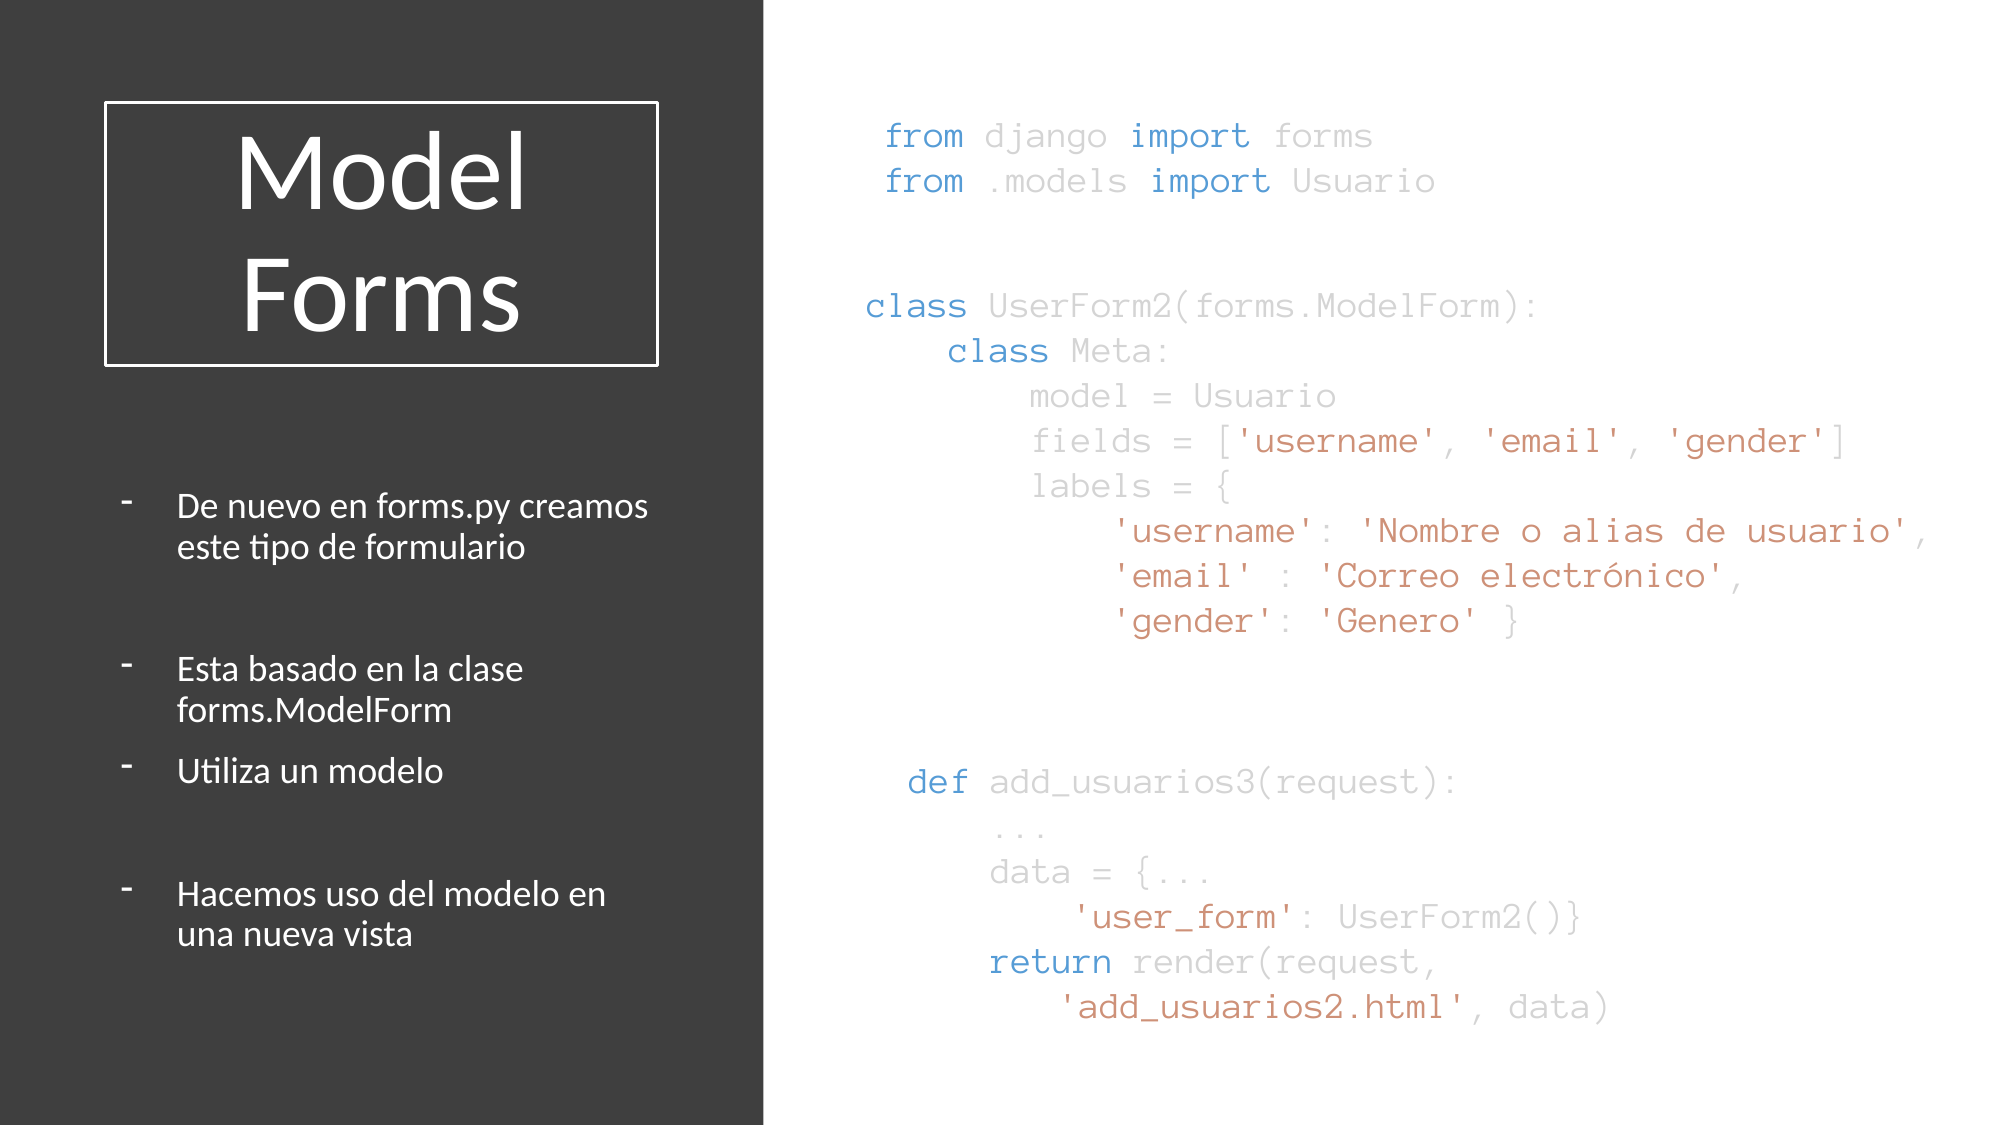

# Model Forms
from django import forms
from .models import Usuario
class UserForm2(forms.ModelForm):
    class Meta:
        model = Usuario
        fields = ['username', 'email', 'gender']
        labels = {
            'username': 'Nombre o alias de usuario',
            'email' : 'Correo electrónico',
            'gender': 'Genero' }
De nuevo en forms.py creamos este tipo de formulario

Esta basado en la clase forms.ModelForm
Utiliza un modelo

Hacemos uso del modelo en una nueva vista
def add_usuarios3(request):
    ...
    data = {...
        'user_form': UserForm2()}
    return render(request, 
	'add_usuarios2.html', data)